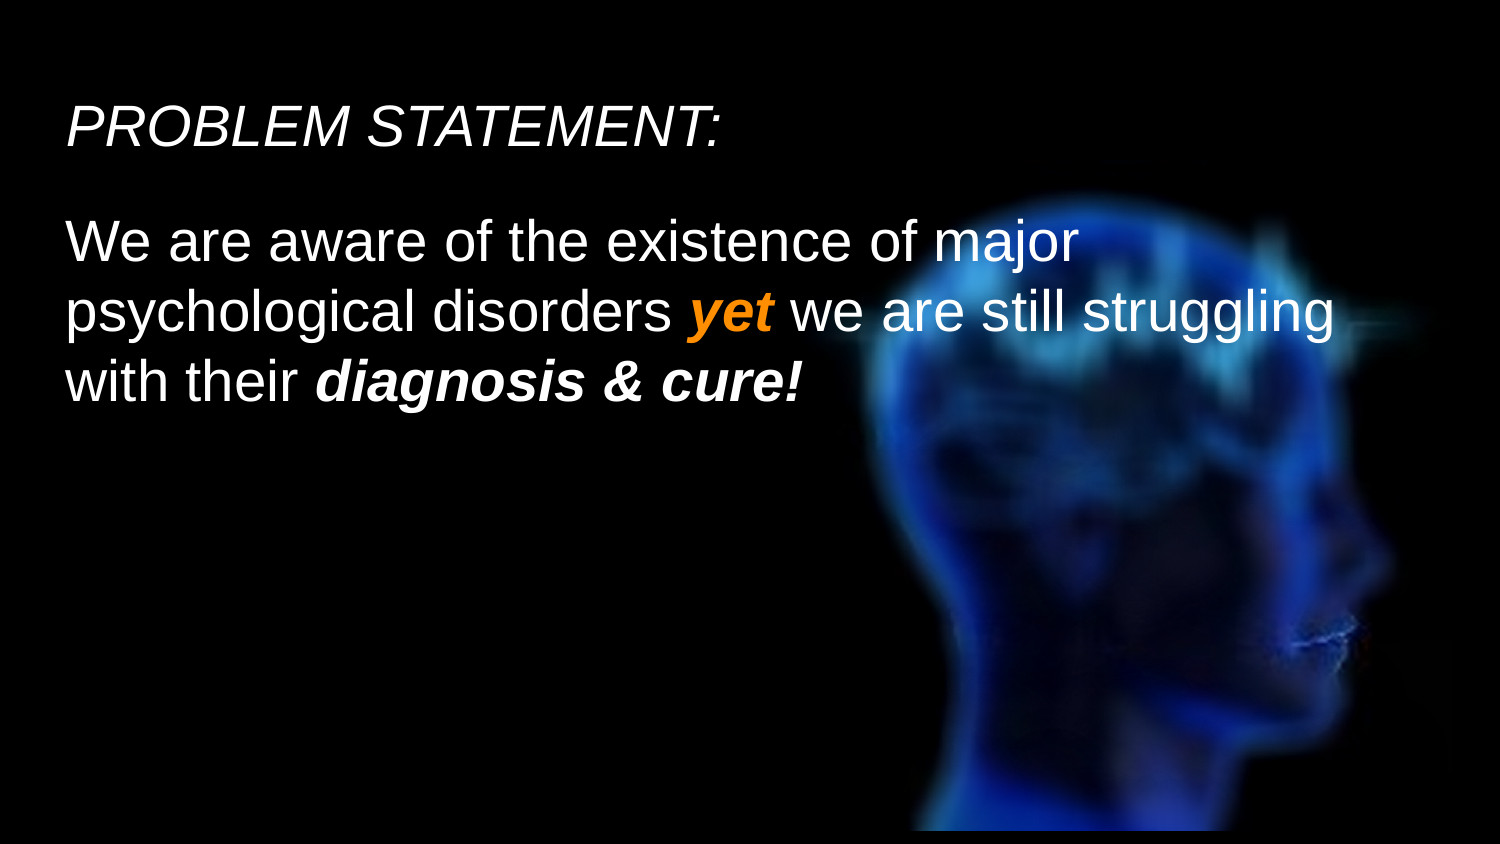

PROBLEM STATEMENT:
We are aware of the existence of major psychological disorders yet we are still struggling with their diagnosis & cure!